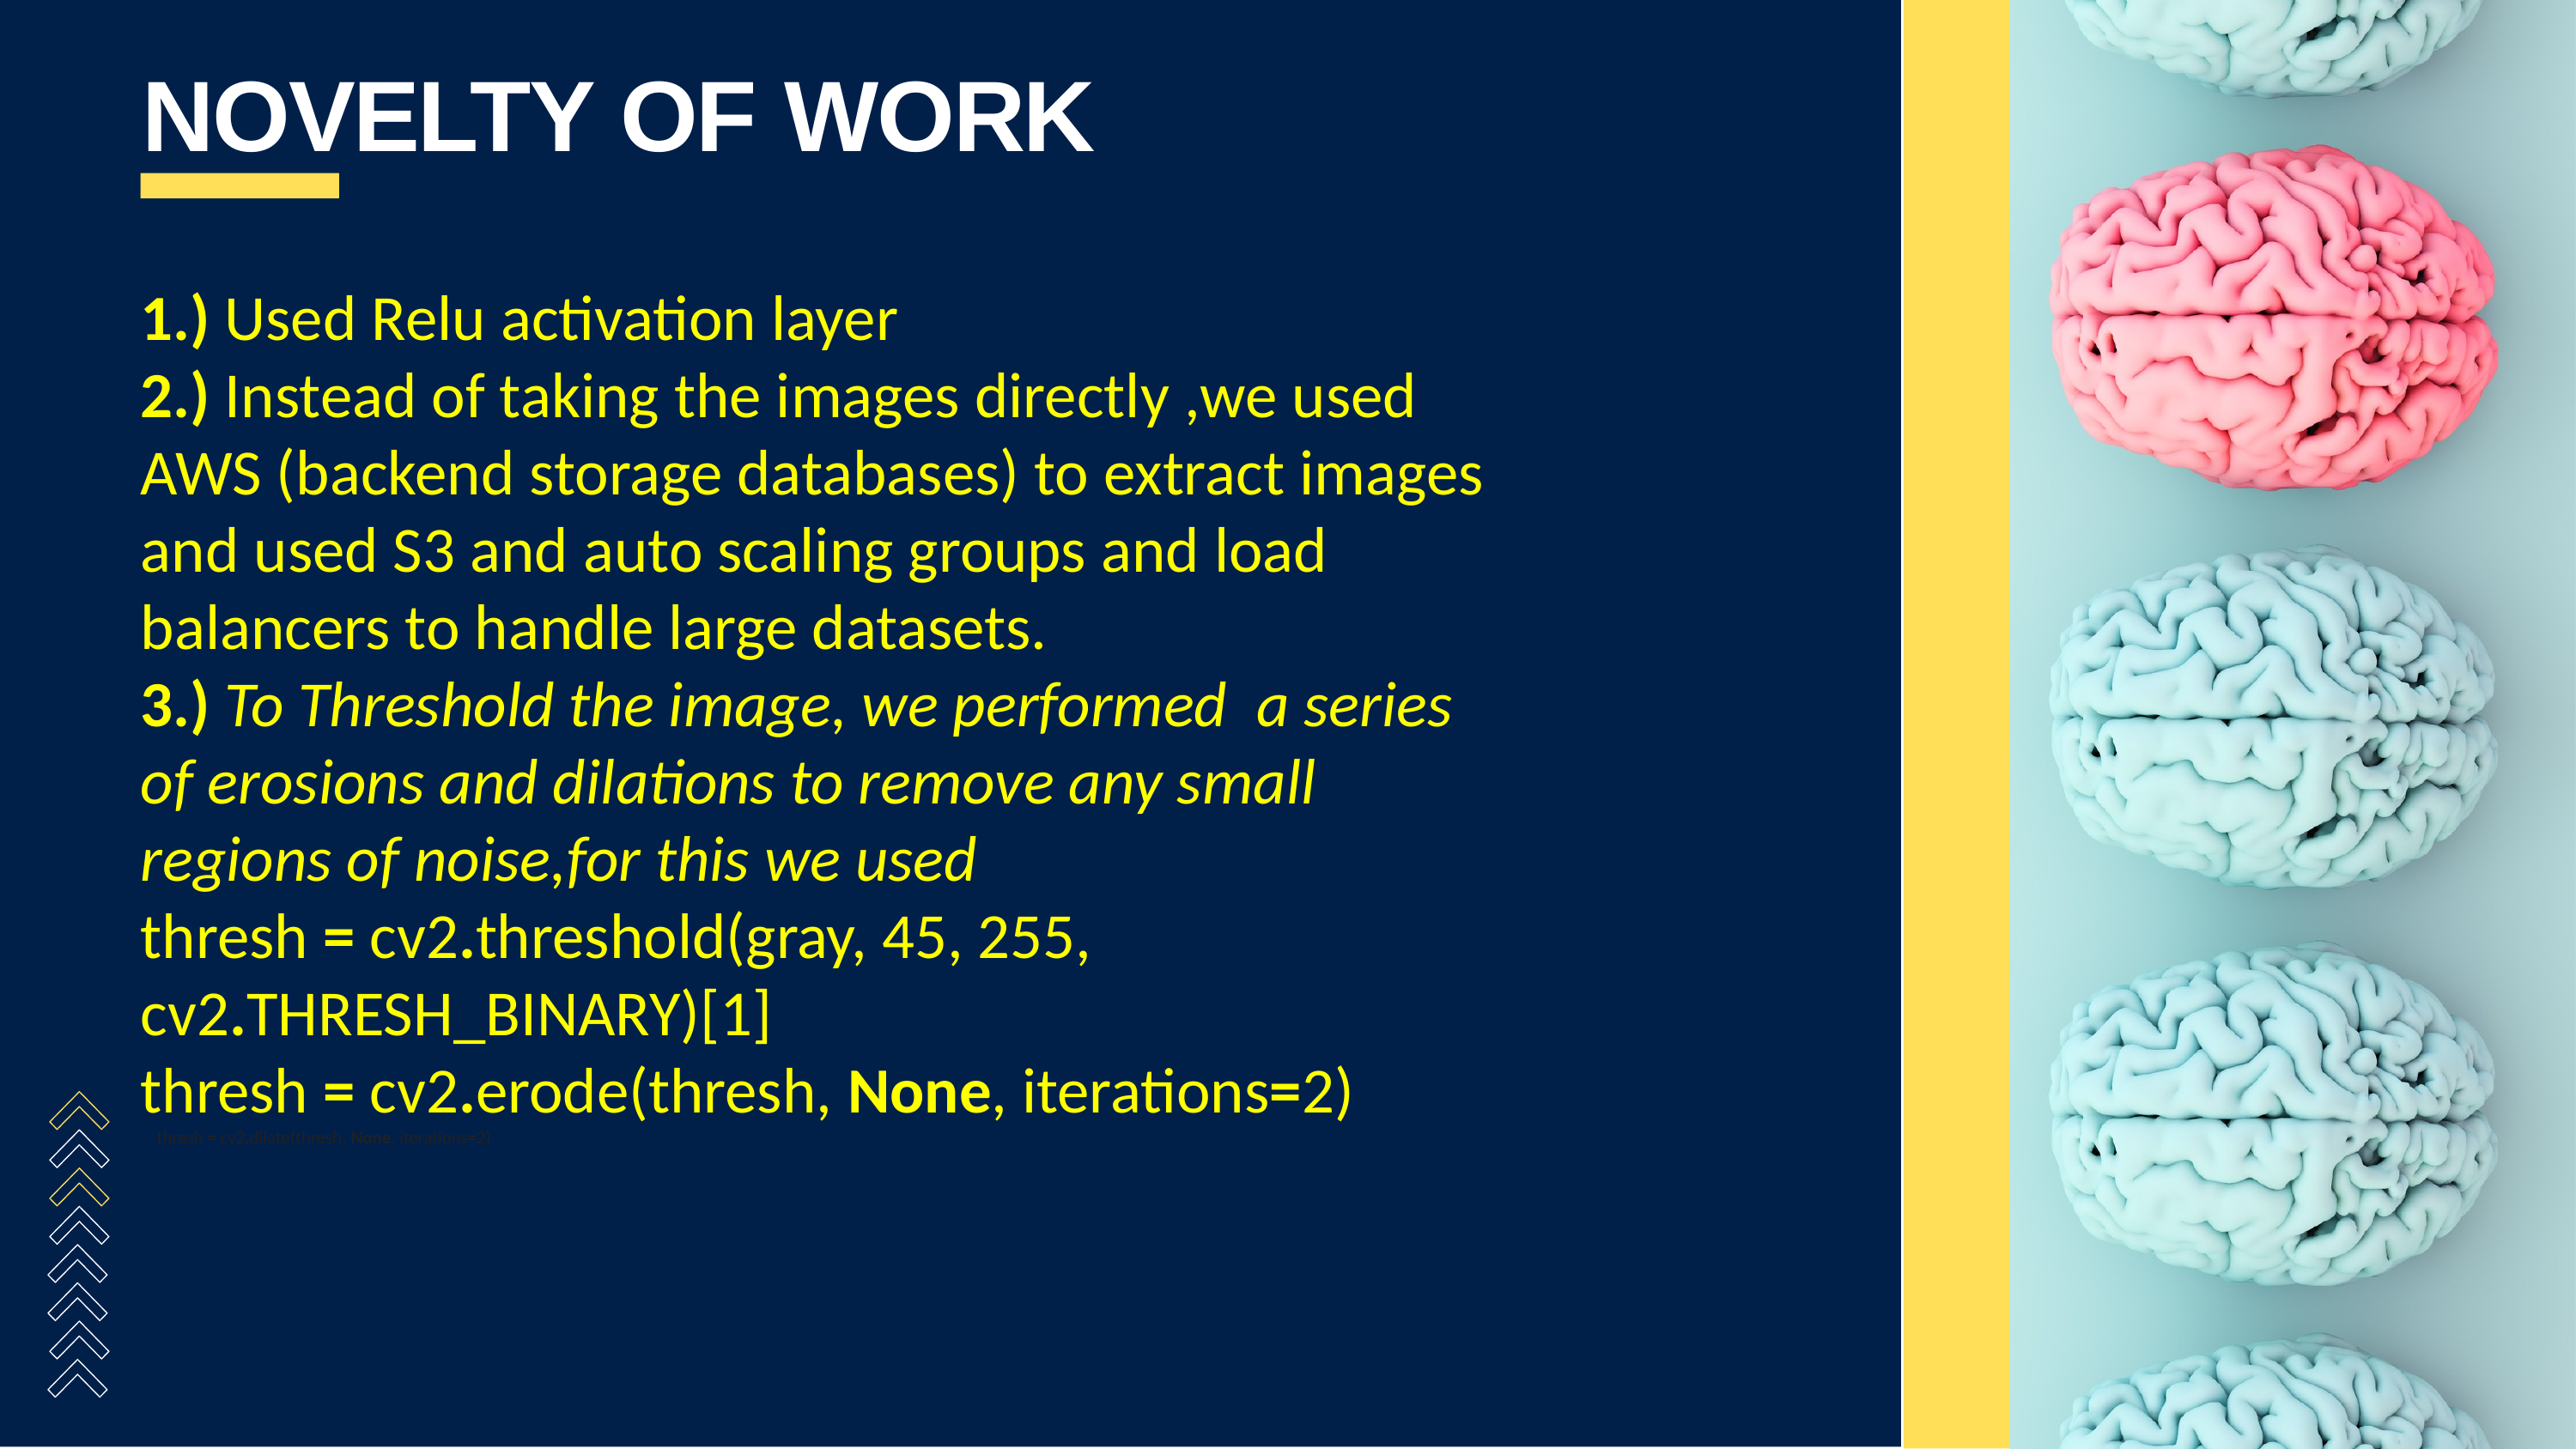

# NOVELTY OF WORK

1.) Used Relu activation layer
2.) Instead of taking the images directly ,we used AWS (backend storage databases) to extract images and used S3 and auto scaling groups and load balancers to handle large datasets.
3.) To Threshold the image, we performed  a series of erosions and dilations to remove any small regions of noise,for this we used
thresh = cv2.threshold(gray, 45, 255, cv2.THRESH_BINARY)[1]
thresh = cv2.erode(thresh, None, iterations=2)
    thresh = cv2.dilate(thresh, None, iterations=2)